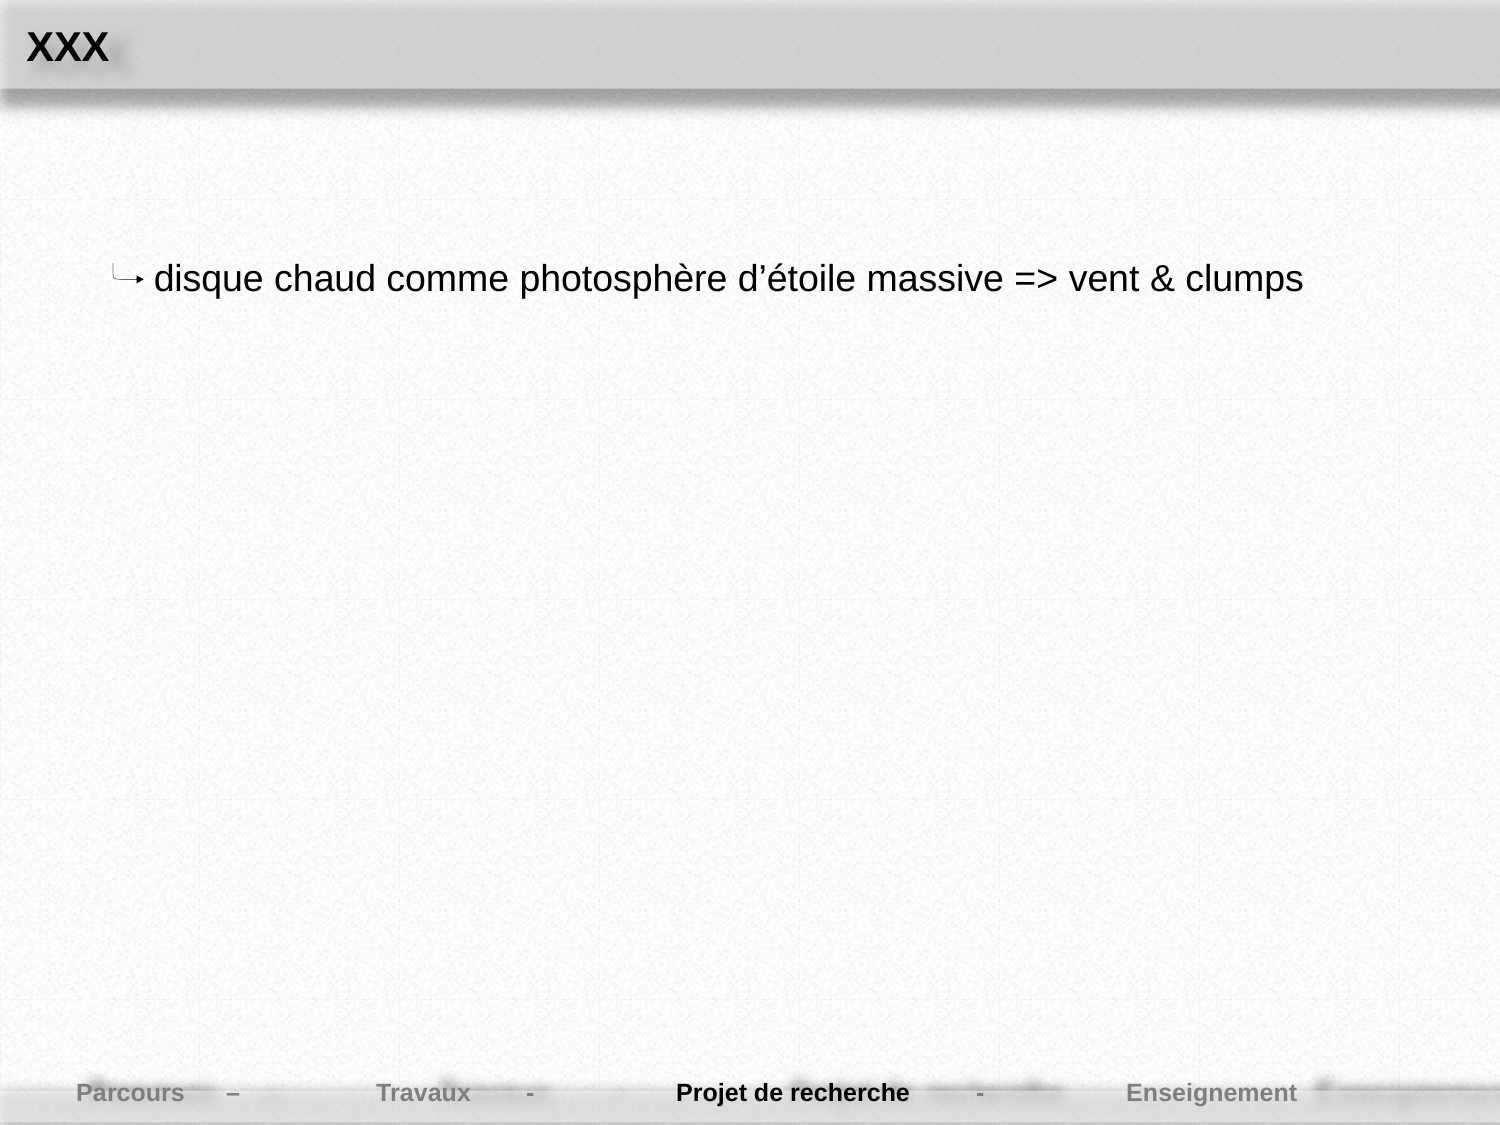

XXX
 disque chaud comme photosphère d’étoile massive => vent & clumps

Parcours	–	Travaux	-	Projet de recherche	-	Enseignement